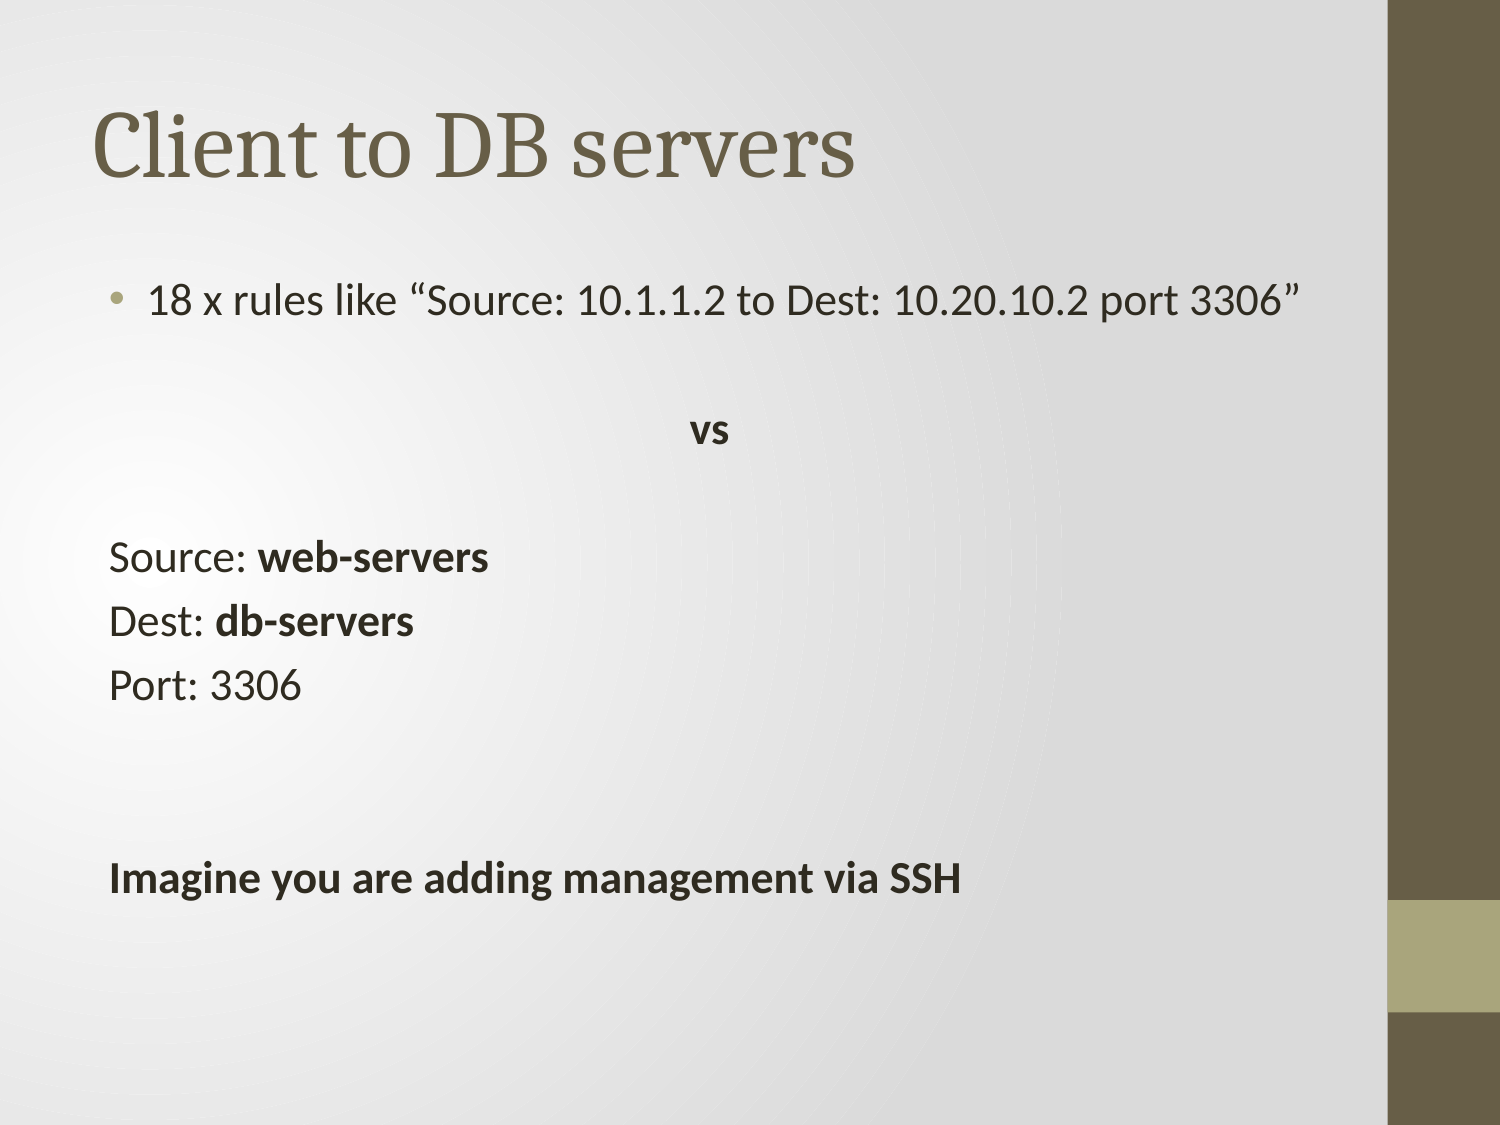

# Client to DB servers
18 x rules like “Source: 10.1.1.2 to Dest: 10.20.10.2 port 3306”

vs

Source: web-servers
Dest: db-servers
Port: 3306

Imagine you are adding management via SSH